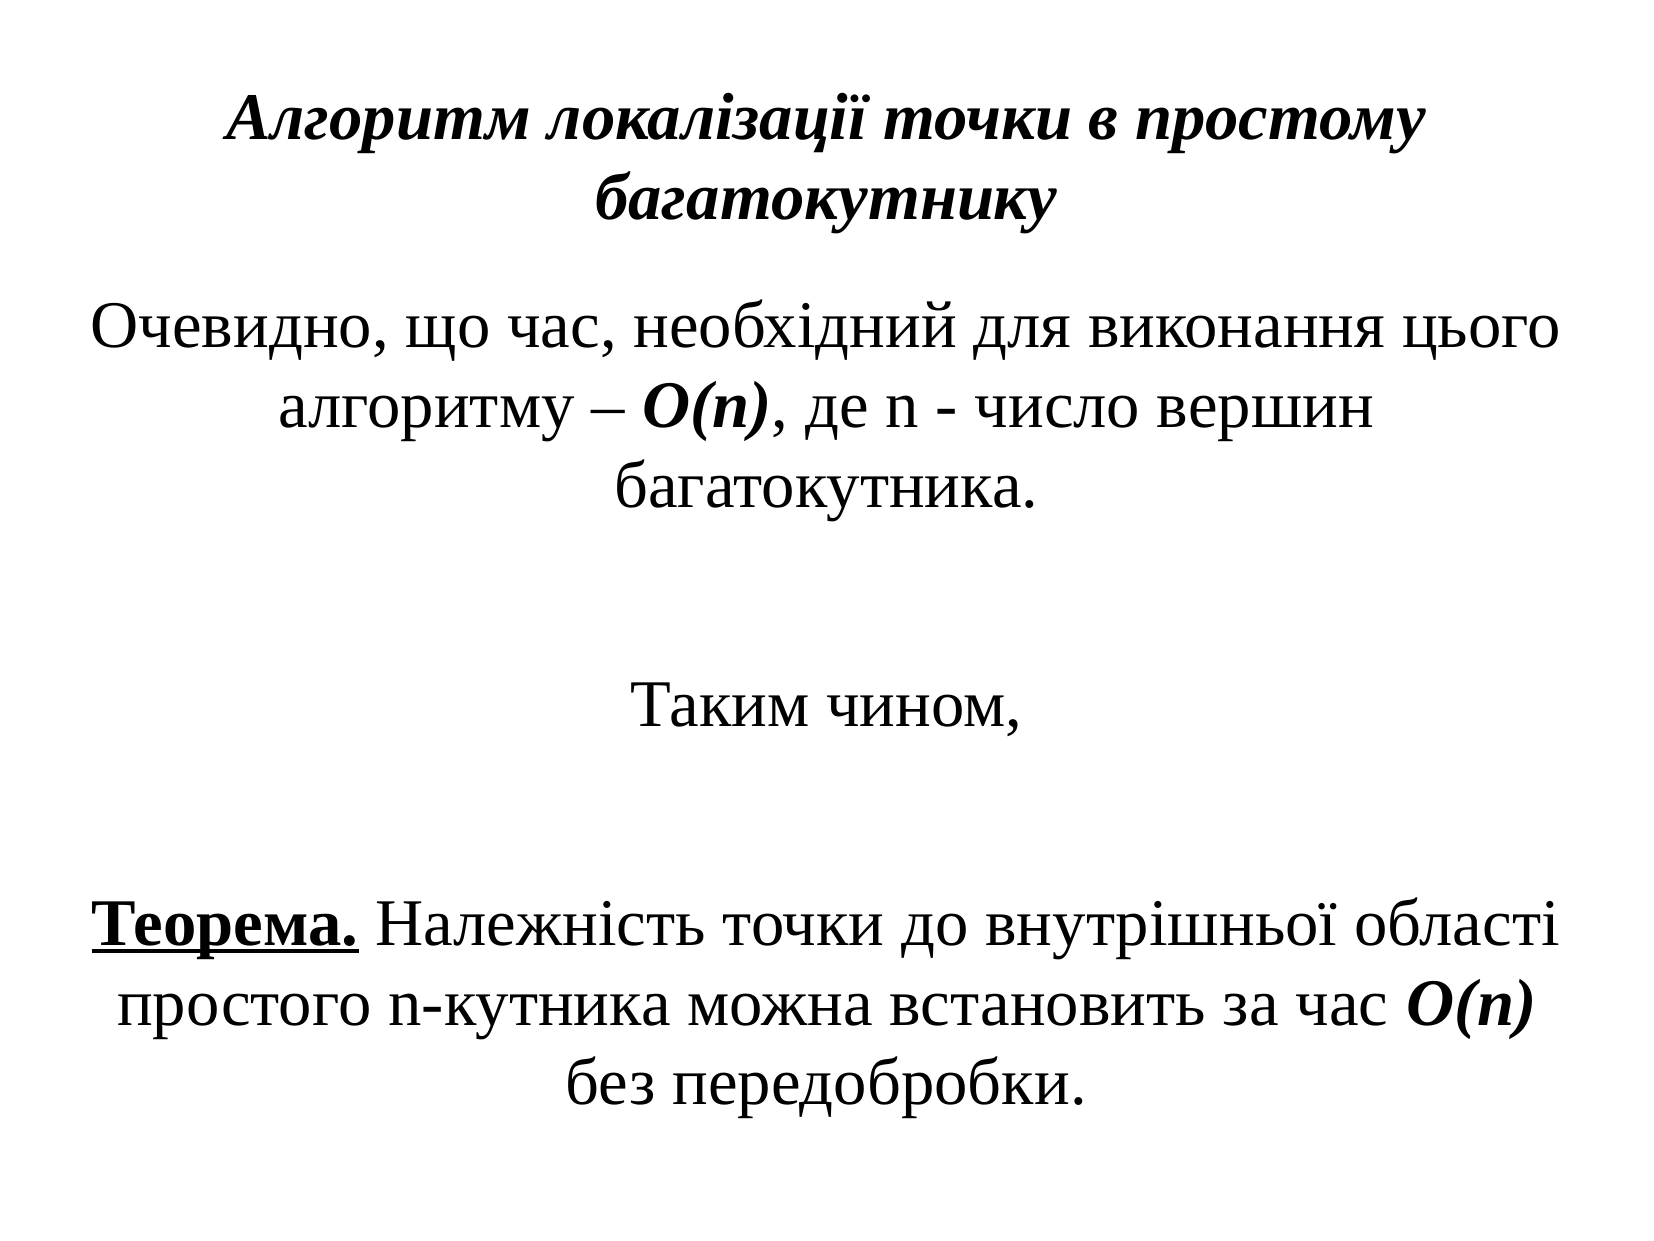

Алгоритм локалізації точки в простому багатокутнику
Очевидно, що час, необхідний для виконання цього алгоритму – O(n), де n - число вершин багатокутника.

Таким чином,

Теорема. Належність точки до внутрішньої області простого n-кутника можна встановить за час O(n) без передобробки.